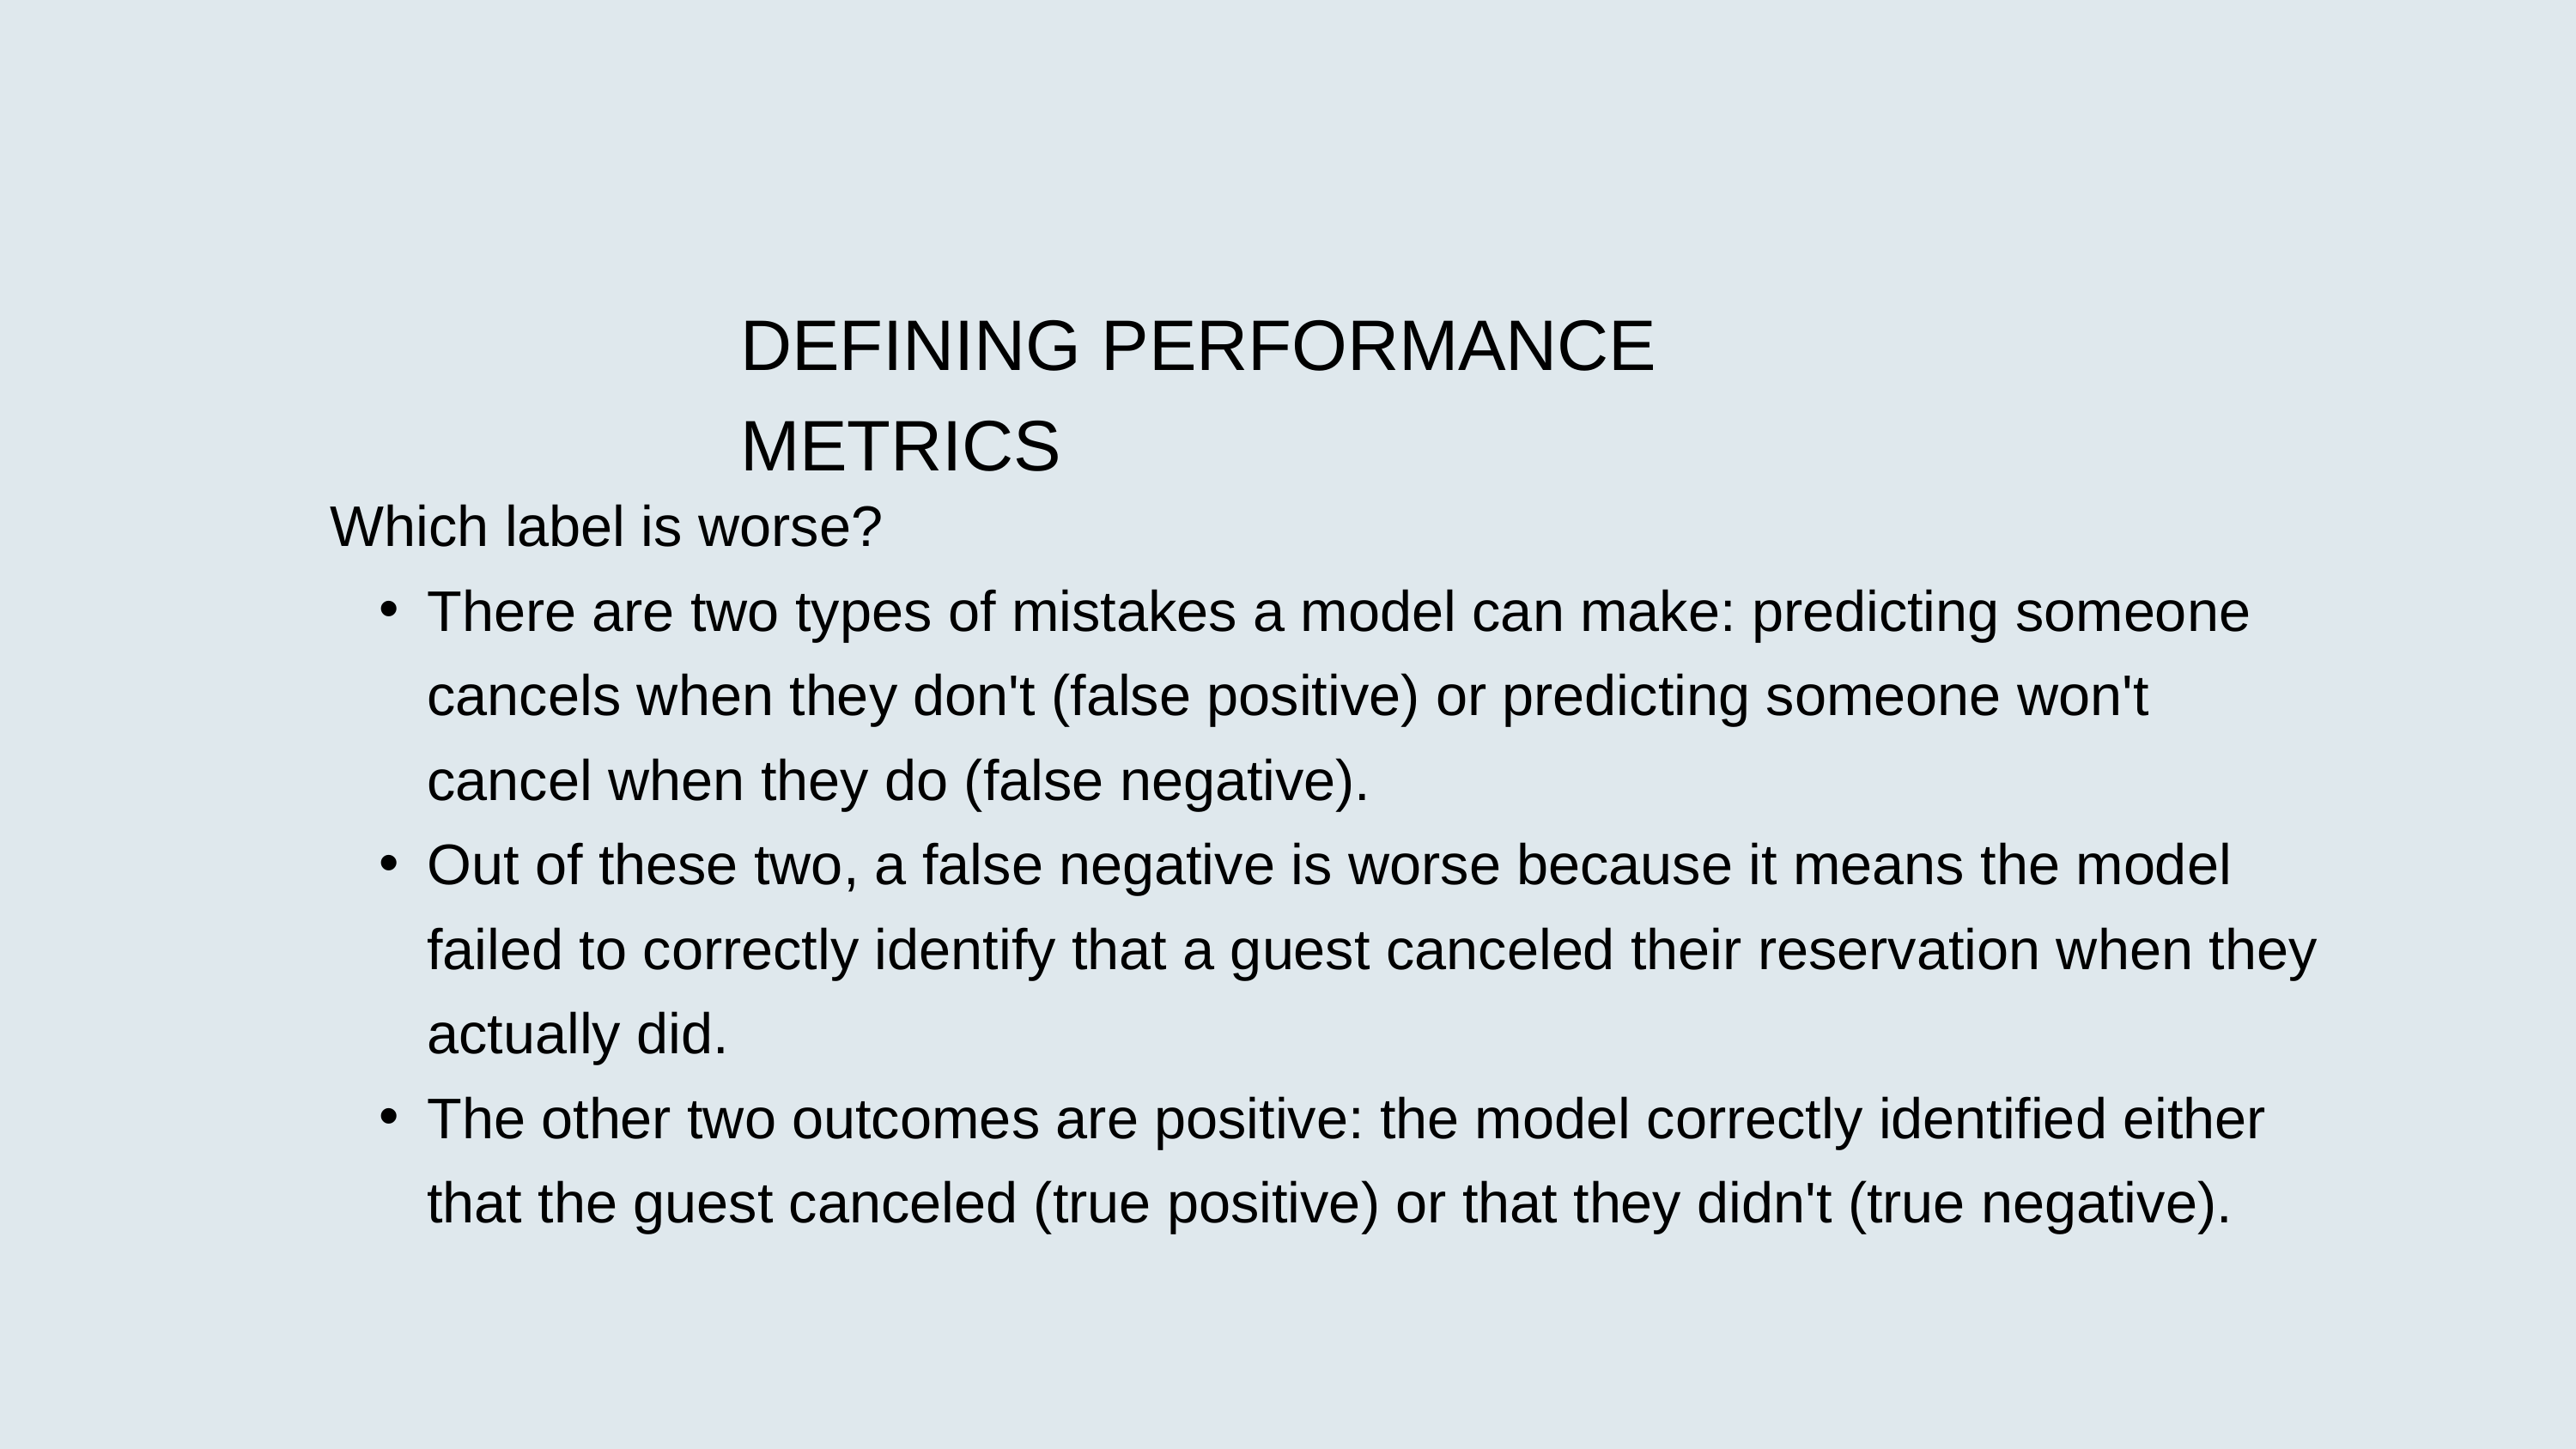

DEFINING PERFORMANCE METRICS
Which label is worse?
There are two types of mistakes a model can make: predicting someone cancels when they don't (false positive) or predicting someone won't cancel when they do (false negative).
Out of these two, a false negative is worse because it means the model failed to correctly identify that a guest canceled their reservation when they actually did.
The other two outcomes are positive: the model correctly identified either that the guest canceled (true positive) or that they didn't (true negative).